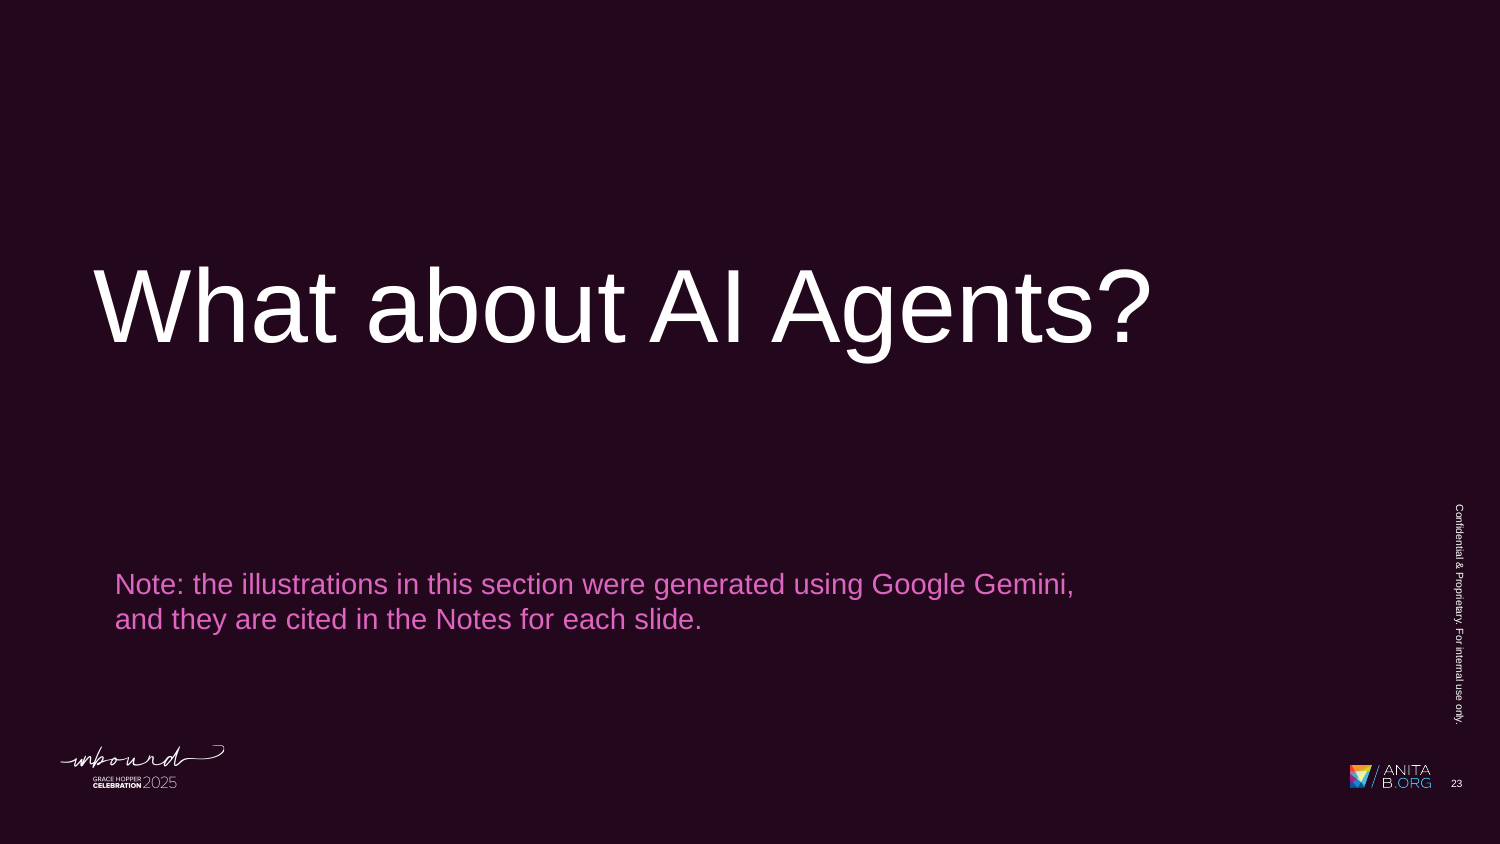

# What about AI Agents?
Note: the illustrations in this section were generated using Google Gemini, and they are cited in the Notes for each slide.
23